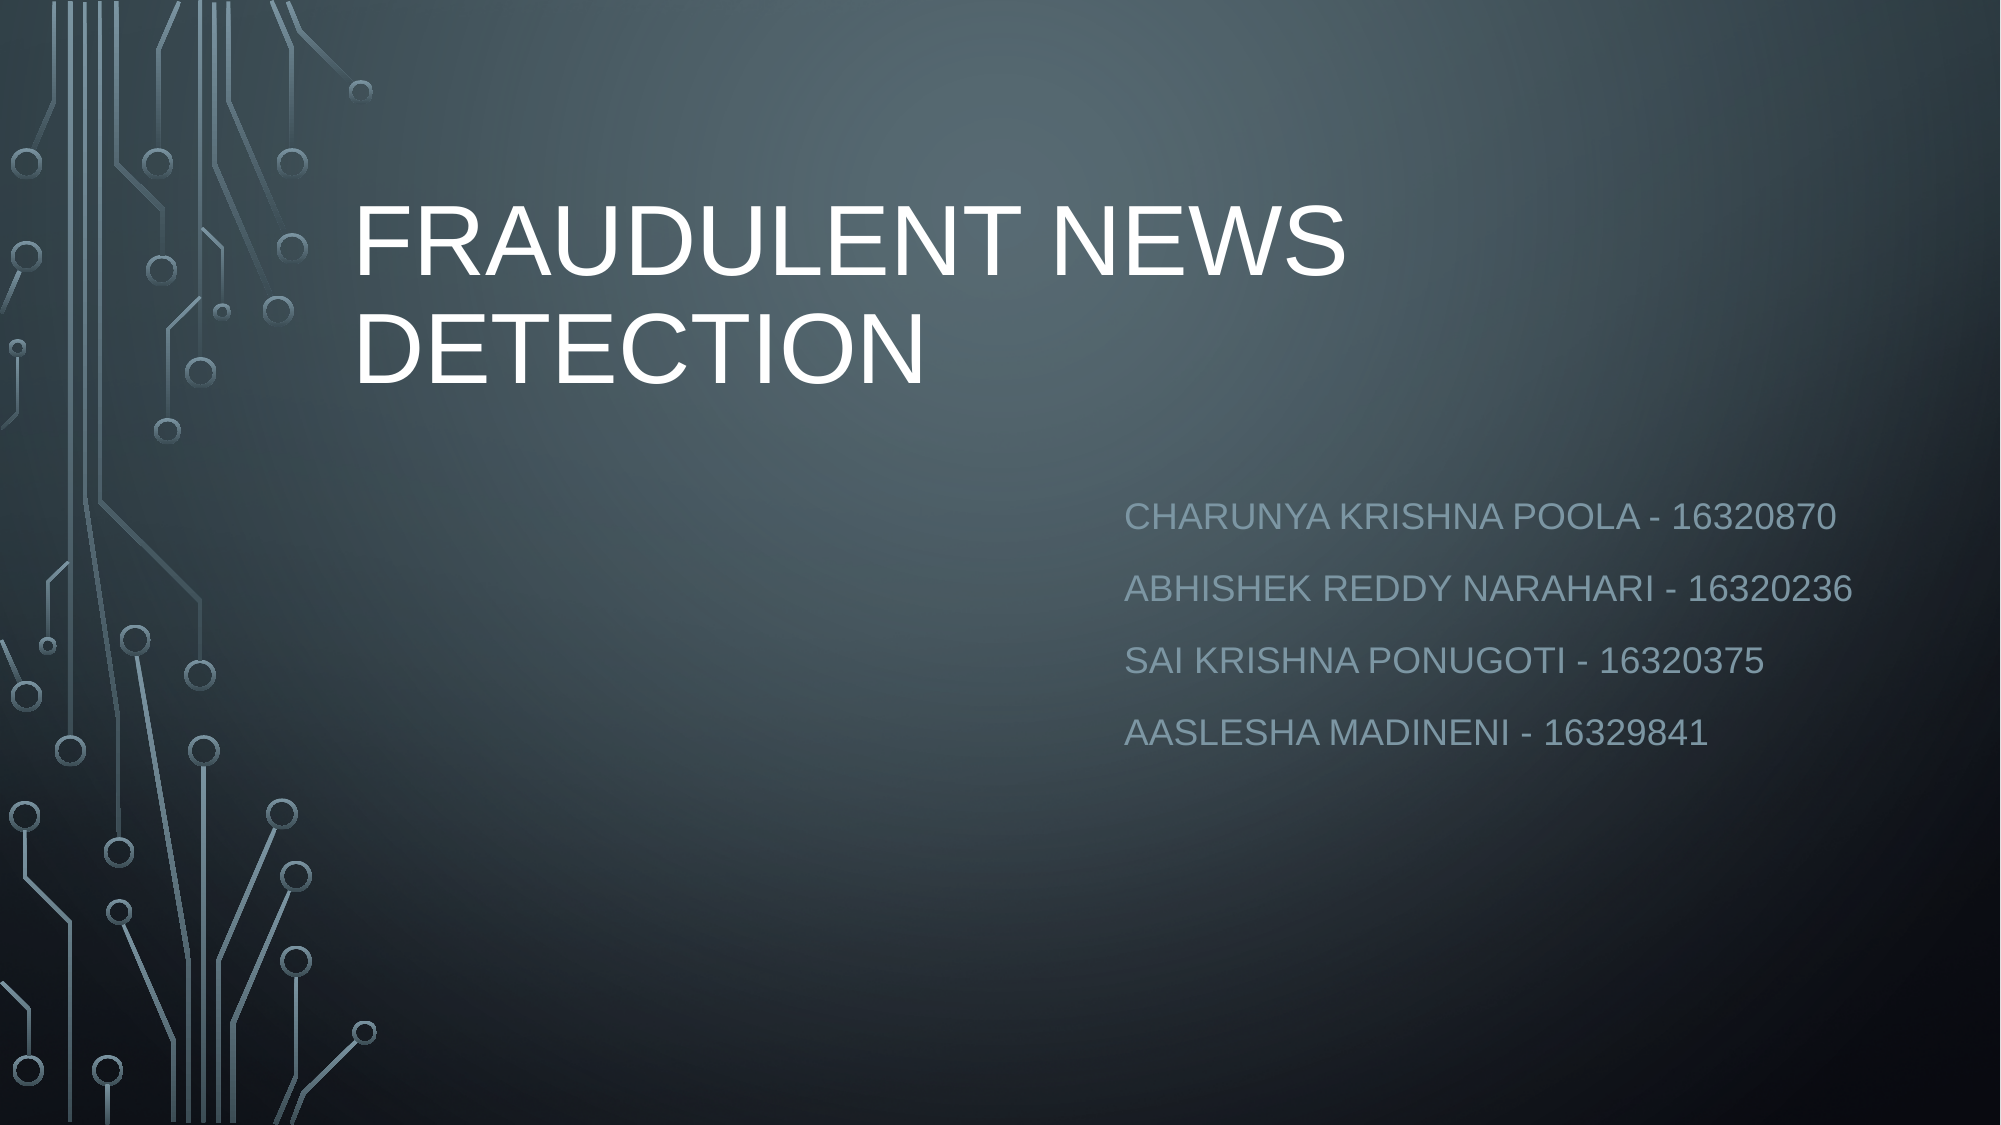

# Fraudulent NEWS DETECTION

Charunya Krishna poola - 16320870
Abhishek reddy narahari - 16320236
Sai Krishna ponugoti - 16320375
Aaslesha madineni - 16329841